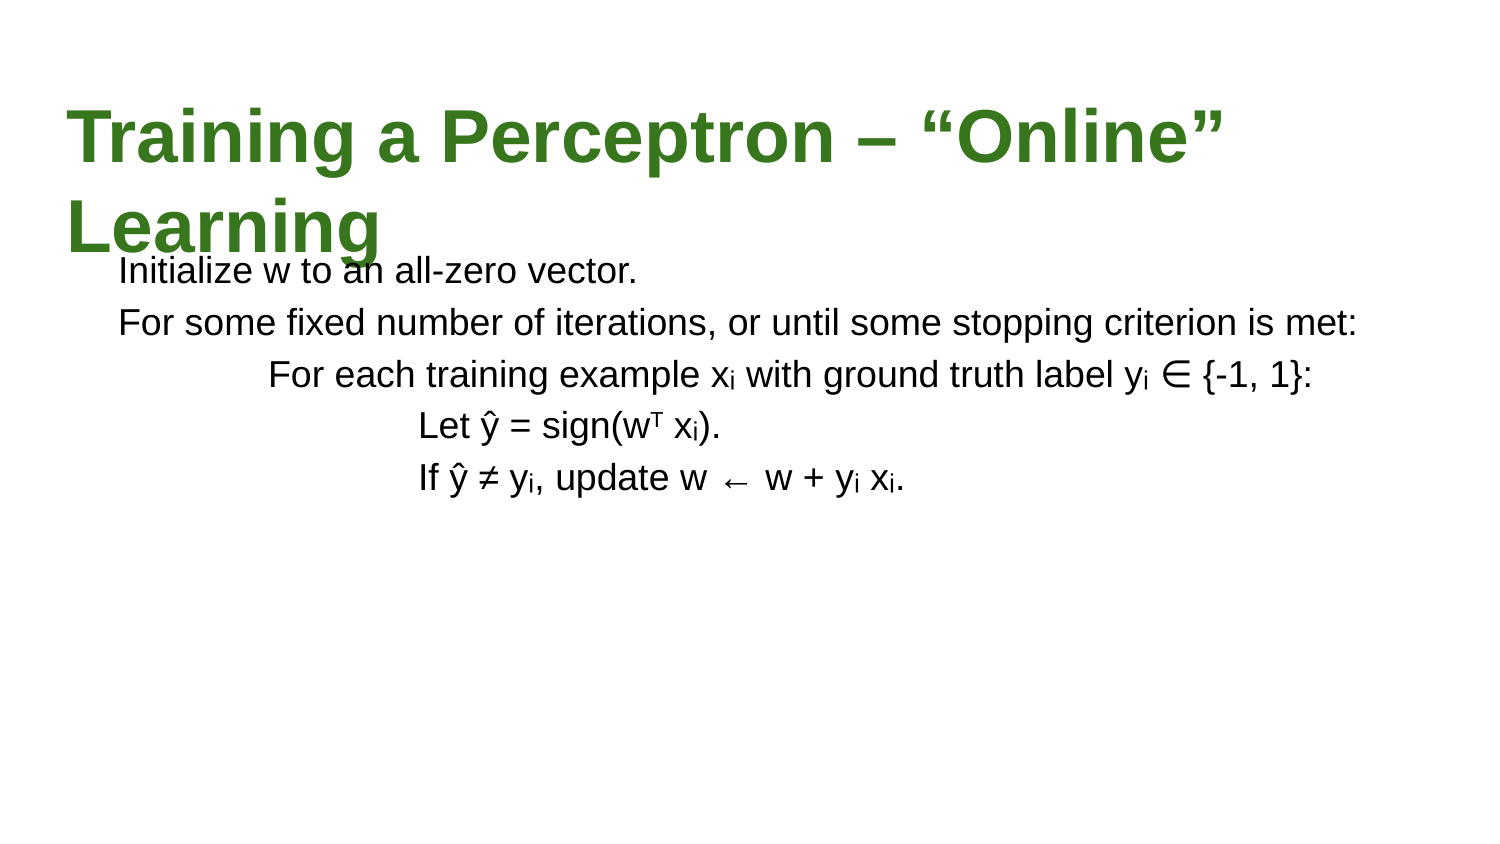

# Training a Perceptron – “Online” Learning
Initialize w to an all-zero vector.
For some fixed number of iterations, or until some stopping criterion is met:
	For each training example xᵢ with ground truth label yᵢ ∈ {-1, 1}:
		Let ŷ = sign(wT xᵢ).
		If ŷ ≠ yᵢ, update w ← w + yᵢ xᵢ.